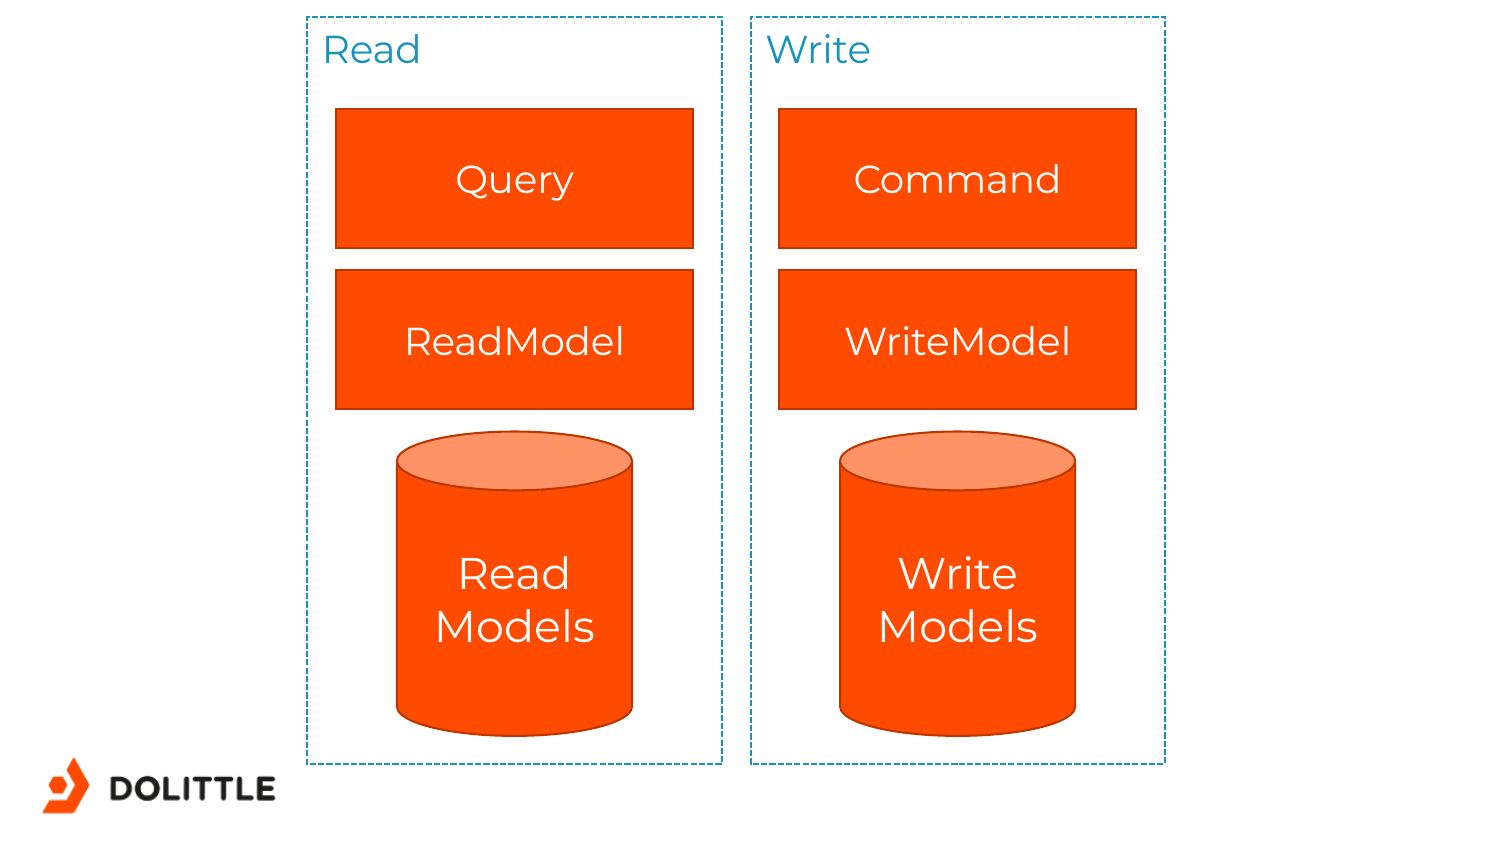

Write
Read
Query
Command
ReadModel
WriteModel
Read Models
Write
Models